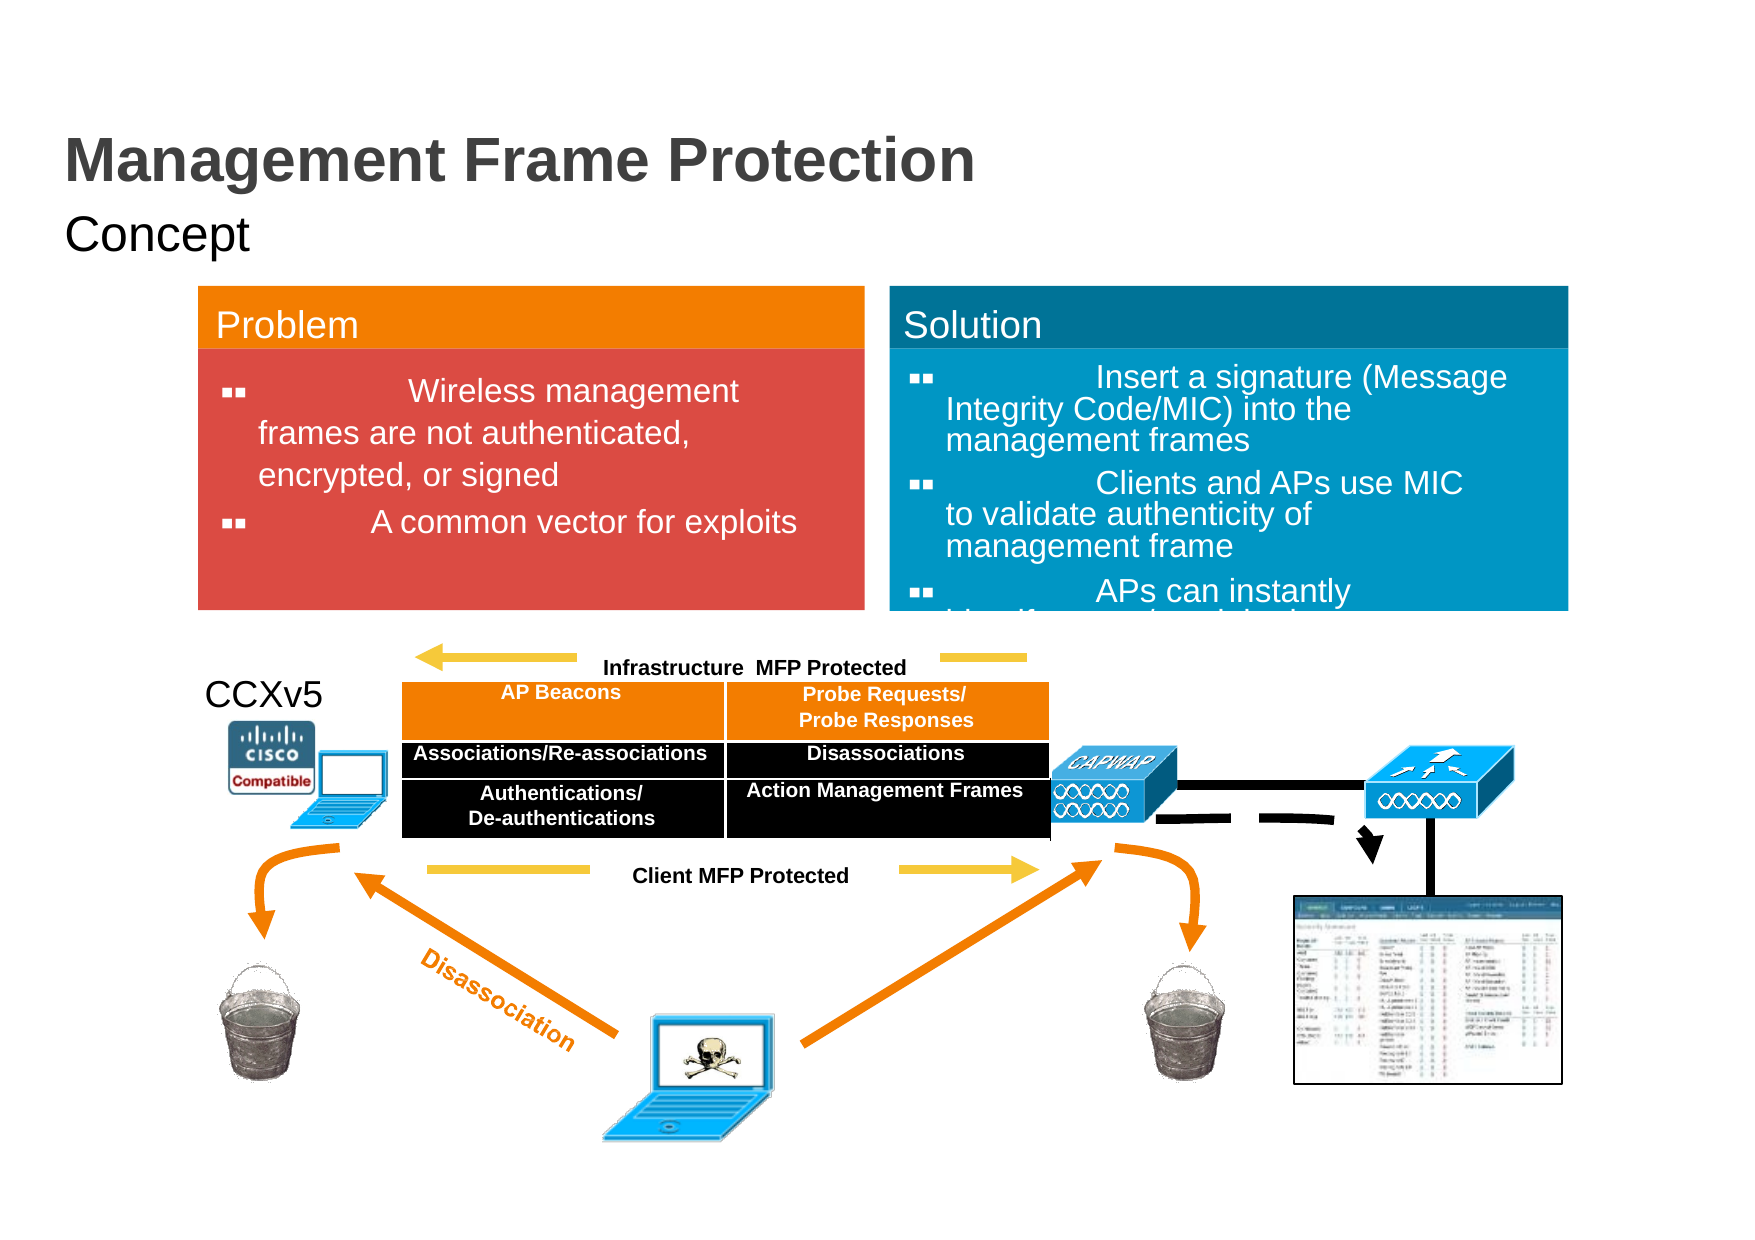

Management Frame Protection
Concept

Problem
Solution

▪▪		Insert a signature (Message Integrity Code/MIC) into the management frames
▪▪		Clients and APs use MIC to validate authenticity of management frame
▪▪		APs can instantly identify rogue/ exploited management frames
▪▪		Wireless management frames are not authenticated, encrypted, or signed
▪▪	A common vector for exploits

Infrastructure  MFP Protected

CCXv5
| AP Beacons | Probe Requests/ Probe Responses |
| --- | --- |
| Associations/Re-associations | Disassociations |
| Authentications/ De-authentications | Action Management Frames |

Client MFP Protected